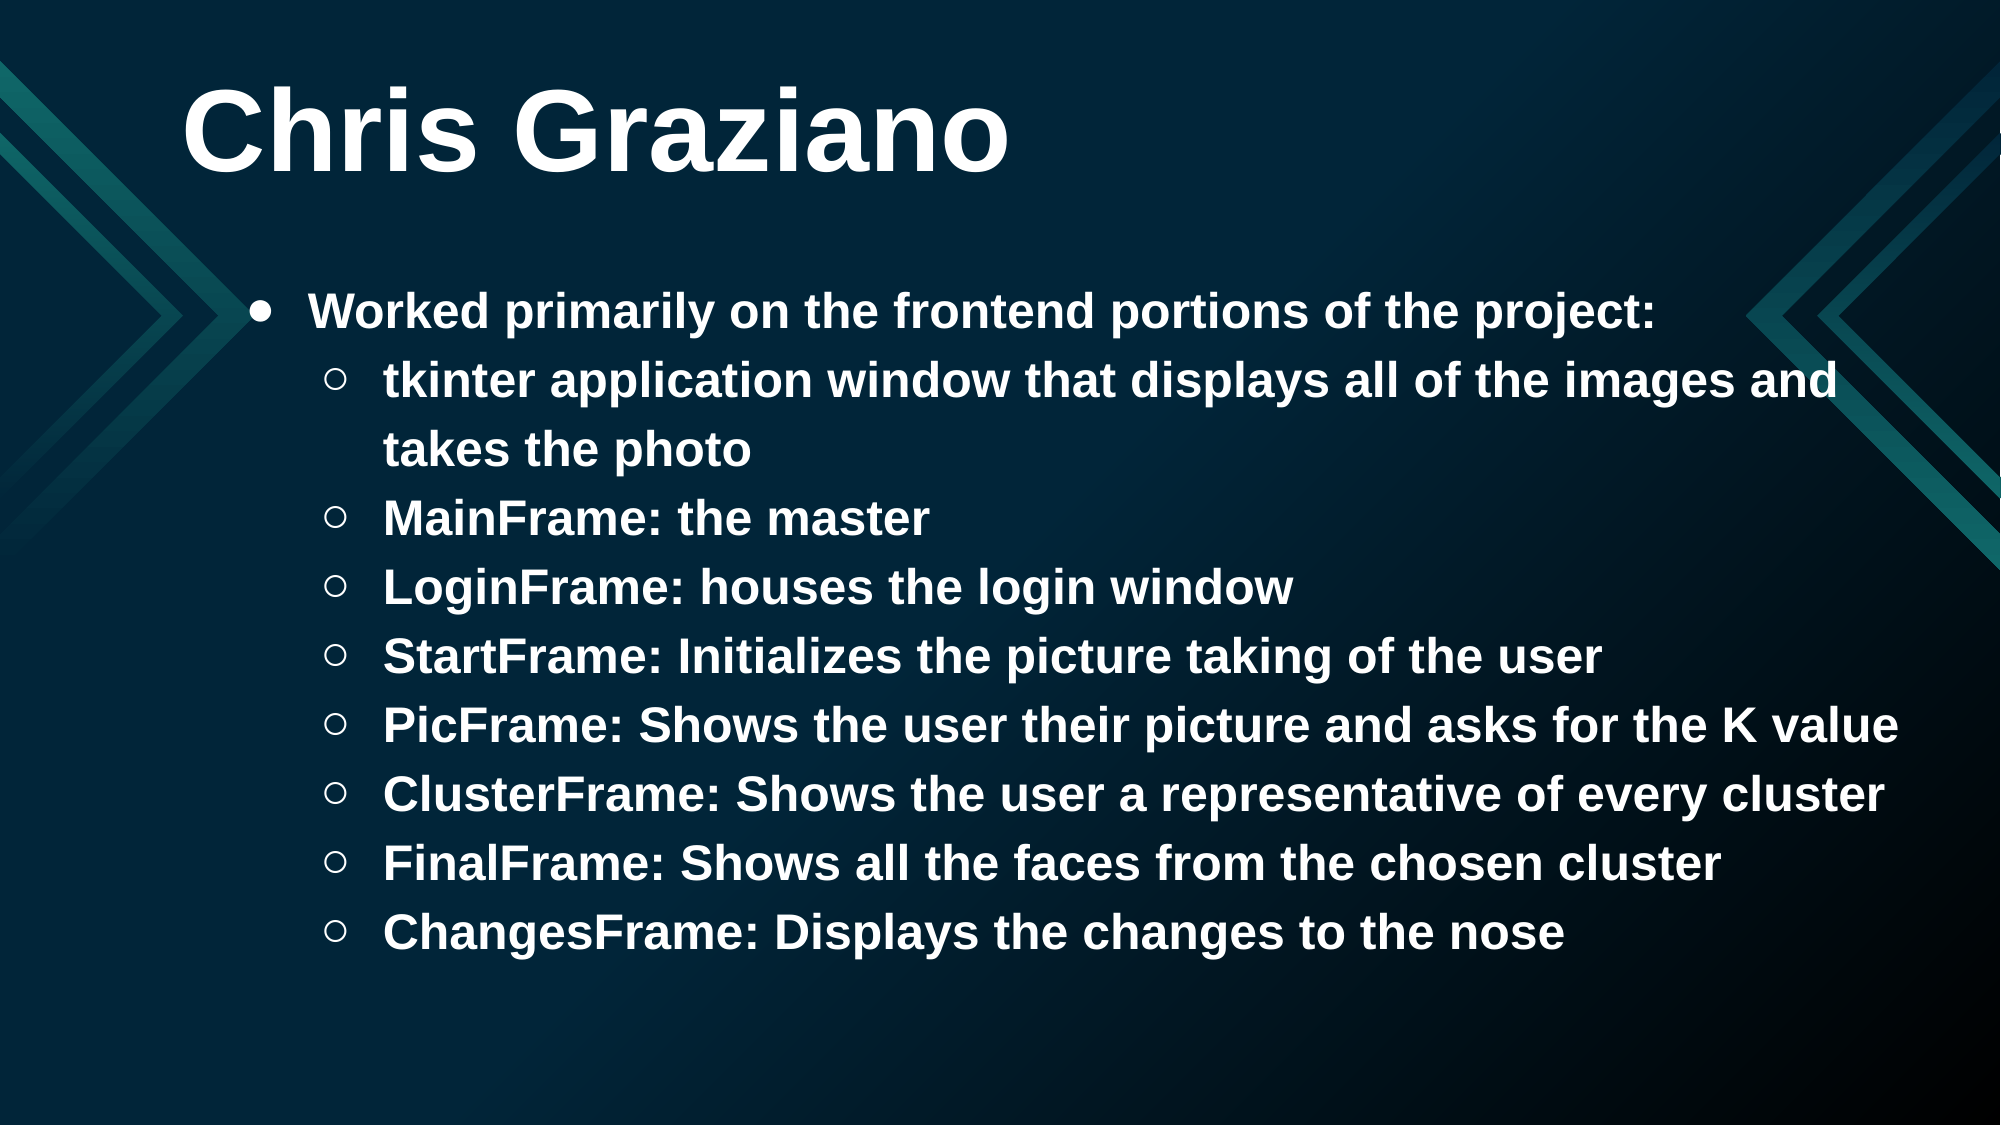

# Chris Graziano
Worked primarily on the frontend portions of the project:
tkinter application window that displays all of the images and takes the photo
MainFrame: the master
LoginFrame: houses the login window
StartFrame: Initializes the picture taking of the user
PicFrame: Shows the user their picture and asks for the K value
ClusterFrame: Shows the user a representative of every cluster
FinalFrame: Shows all the faces from the chosen cluster
ChangesFrame: Displays the changes to the nose